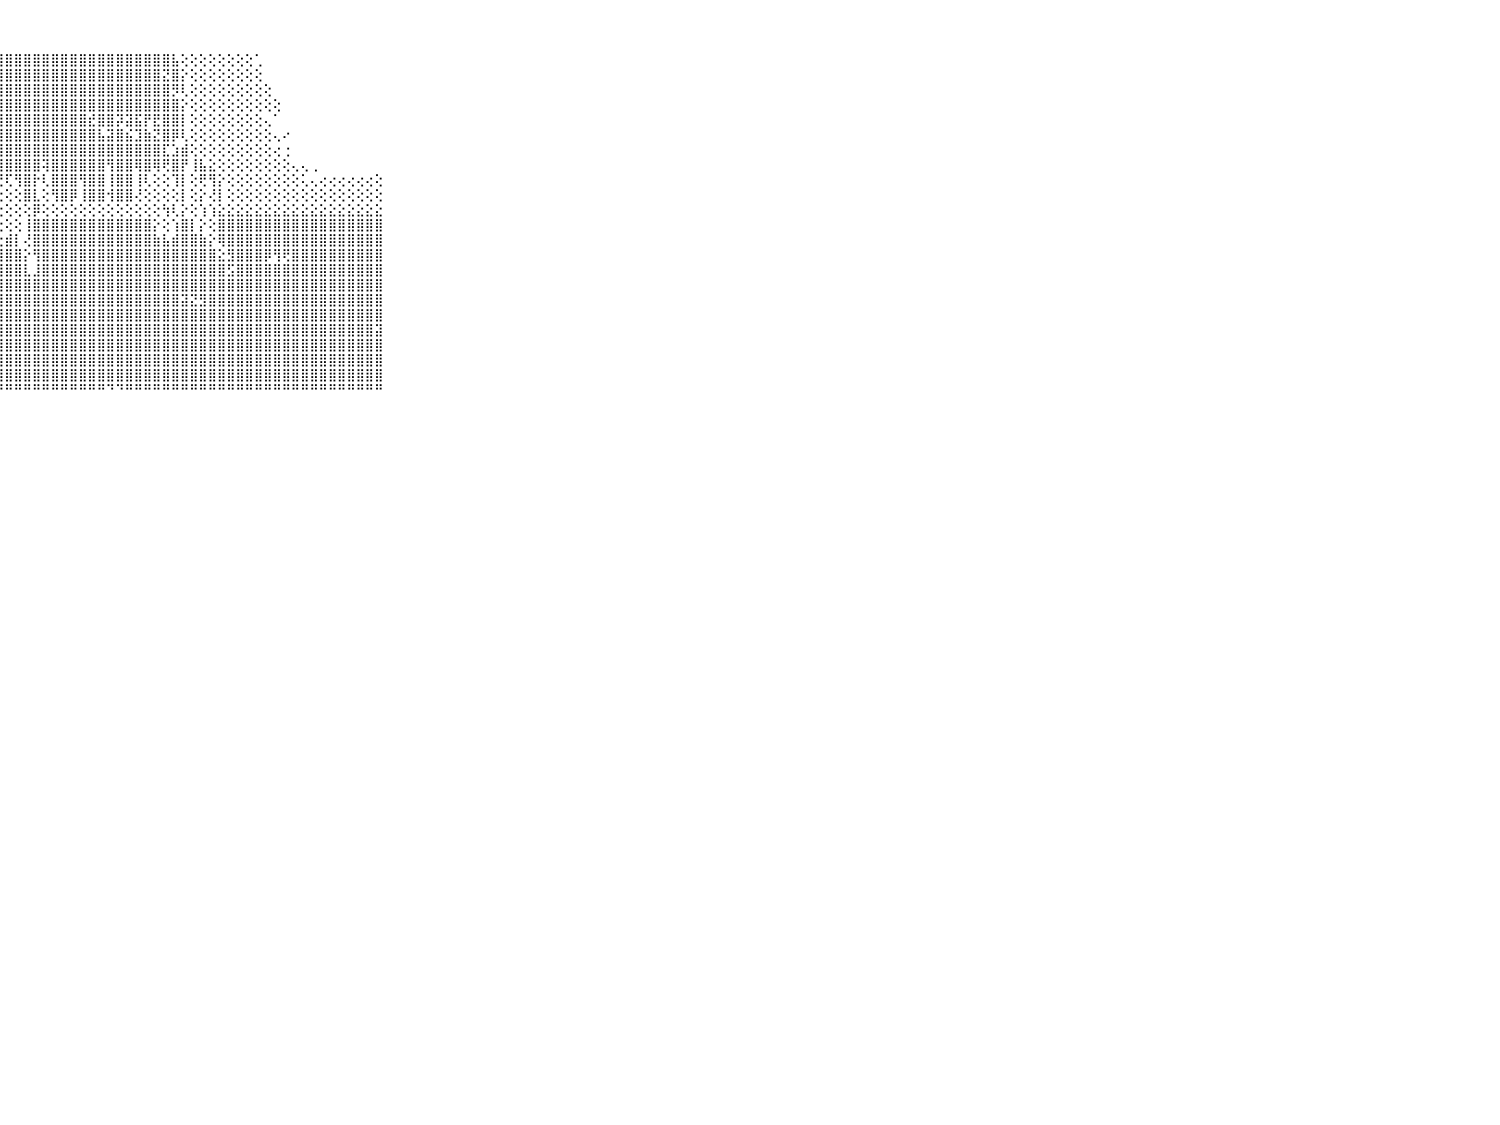

⠀⠀⠀⠀⠀⠀⠀⠀⠀⠀⠀⣿⣿⣿⣿⣿⣿⣿⣿⣿⣿⣿⣿⣿⣿⣿⣿⣿⣿⣿⣿⣿⣿⣿⣿⣿⣿⣿⣿⣿⣿⣿⣿⣿⣿⣿⣧⢕⢕⢕⢕⢕⢕⢕⢕⢁⠀⠀⠀⠀⠀⠀⠀⠀⠀⠀⠀⠀⠀⠀⠀⠀⠀⠀⠀⠀⠀⠀⠀⠀⠀
⠀⠀⠀⠀⠀⠀⠀⠀⠀⠀⠀⣿⣿⣿⣿⣿⣿⣿⣿⣿⣿⣿⣿⣿⣿⣿⣿⣿⣿⣿⣿⣿⣿⣿⣿⣿⣿⣿⣿⣿⣿⣿⣿⣿⣿⣝⣿⡕⢕⢕⢕⢕⢕⢕⢕⢕⠀⠀⠀⠀⠀⠀⠀⠀⠀⠀⠀⠀⠀⠀⠀⠀⠀⠀⠀⠀⠀⠀⠀⠀⠀
⠀⠀⠀⠀⠀⠀⠀⠀⠀⠀⠀⣿⣿⣿⣿⣿⣿⣿⣿⣿⣿⣿⣿⣿⣿⣿⣿⣿⣿⣿⣿⣿⣿⣿⣿⣿⣿⣿⣿⣿⣿⣿⣿⣿⣿⣿⡻⢇⢕⢕⢕⢕⢕⢕⢕⢕⢕⠀⠀⠀⠀⠀⠀⠀⠀⠀⠀⠀⠀⠀⠀⠀⠀⠀⠀⠀⠀⠀⠀⠀⠀
⠀⠀⠀⠀⠀⠀⠀⠀⠀⠀⠀⣾⣿⣿⣿⣿⣿⣿⣿⣿⣿⣿⣿⣿⣿⣿⣿⣿⣿⣿⣿⣿⣿⣿⣿⣿⣿⣿⣿⣿⣿⣿⣿⣿⣿⣿⣿⡕⢕⢕⢕⢕⢕⢕⢕⢕⢕⢕⠀⠀⠀⠀⠀⠀⠀⠀⠀⠀⠀⠀⠀⠀⠀⠀⠀⠀⠀⠀⠀⠀⠀
⠀⠀⠀⠀⠀⠀⠀⠀⠀⠀⠀⣿⣿⣿⣿⣿⣿⣿⣿⣿⣿⣿⣿⣿⣿⣿⣿⣿⣿⣿⣿⣿⣿⣿⣿⣿⣿⣞⣿⣿⡽⣽⣯⡟⣟⣿⣿⡇⢕⢕⢕⢕⢕⢕⢕⢕⢄⠁⠀⠀⠀⠀⠀⠀⠀⠀⠀⠀⠀⠀⠀⠀⠀⠀⠀⠀⠀⠀⠀⠀⠀
⠀⠀⠀⠀⠀⠀⠀⠀⠀⠀⠀⣿⣿⣿⣿⣿⣿⣿⣿⣿⣿⣿⣿⣿⣿⣿⣿⣿⣿⣿⣿⣿⣿⣿⣿⣿⣿⣿⣧⣽⣿⣮⣹⣷⣝⣿⡿⢇⢕⢕⢕⢕⢕⢕⢕⢕⢕⢄⠔⠀⠀⠀⠀⠀⠀⠀⠀⠀⠀⠀⠀⠀⠀⠀⠀⠀⠀⠀⠀⠀⠀
⠀⠀⠀⠀⠀⠀⠀⠀⠀⠀⠀⣿⣿⣿⣿⣿⣿⣿⣿⣻⣿⣿⣿⣿⣿⣿⣿⣿⣿⣿⣿⣿⣿⣿⣿⣿⣿⣿⣿⣿⣿⣿⣿⣿⣿⣏⣱⣾⢕⢕⢕⢕⢕⢕⢕⢕⢕⢔⢐⠀⠀⠀⠀⠀⠀⠀⠀⠀⠀⠀⠀⠀⠀⠀⠀⠀⠀⠀⠀⠀⠀
⠀⠀⠀⠀⠀⠀⠀⠀⠀⠀⠀⣿⣿⣿⣻⣿⣿⣿⣿⢱⣿⣿⣿⣿⣿⣿⣿⣿⣿⣿⣿⣿⢽⣿⣿⣿⣿⣿⣿⢻⣿⣿⢿⣿⢿⢟⣿⡟⢸⣧⣕⢕⢕⢕⢕⢕⢕⢕⢕⢄⢄⢀⠀⠀⠀⠀⠀⠀⠀⠀⠀⠀⠀⠀⠀⠀⠀⠀⠀⠀⠀
⠀⠀⠀⠀⠀⠀⠀⠀⠀⠀⠀⣿⣿⣿⢹⣿⣿⣿⡏⢕⣽⣿⣿⣿⢹⣿⡟⢟⢏⢻⣿⡗⢇⣿⣿⣿⢻⣿⣿⢸⣿⣿⢸⢇⢕⢕⢹⡇⢕⢟⢻⡕⢕⢕⢕⢕⢕⢕⢕⢕⢅⢄⢔⢔⢔⢔⢔⢔⢕⠀⠀⠀⠀⠀⠀⠀⠀⠀⠀⠀⠀
⠀⠀⠀⠀⠀⠀⠀⠀⠀⠀⠀⣿⣿⣿⢸⣿⣿⣿⡇⢕⢺⣿⣿⣿⢸⣿⣇⢕⢕⢕⣿⣇⢕⢻⣿⡿⢸⣿⣿⢺⣿⣿⢜⢕⢕⢕⢕⡇⢕⡕⢜⡇⢕⢕⢕⢕⢕⢕⢕⢕⢕⢕⢕⢕⢕⢕⢕⢕⢕⠀⠀⠀⠀⠀⠀⠀⠀⠀⠀⠀⠀
⠀⠀⠀⠀⠀⠀⠀⠀⠀⠀⠀⢕⢕⢕⢕⢜⢝⢕⢕⢕⢕⢜⢜⢕⣸⢝⢕⢕⢕⢕⢕⡿⢕⢕⢕⢕⢕⢕⢕⢕⢕⢕⢕⢕⢕⢳⢇⡕⢕⢱⢱⣕⣕⣕⣕⣕⣕⣕⣕⣕⣕⣕⣕⣕⣕⣕⣕⣕⣕⠀⠀⠀⠀⠀⠀⠀⠀⠀⠀⠀⠀
⠀⠀⠀⠀⠀⠀⠀⠀⠀⠀⠀⣷⣷⣷⣷⣷⣷⣷⣷⣷⣷⣷⣷⣷⣿⣷⡞⢕⢕⢕⢸⣿⣿⣿⣿⣿⣿⣿⣿⣿⣿⣿⣿⣿⡕⢕⢱⣿⡇⡕⢕⣿⣿⣿⣿⣿⣿⣿⣿⣿⣿⣿⣿⣿⣿⣿⣿⣿⣿⠀⠀⠀⠀⠀⠀⠀⠀⠀⠀⠀⠀
⠀⠀⠀⠀⠀⠀⠀⠀⠀⠀⠀⣿⣿⣿⣿⣿⣿⣿⣿⣿⣿⣿⣿⣿⣿⣿⡇⢕⣾⡇⢜⣿⣿⣿⣿⣿⣿⣿⣿⣿⣿⣿⣿⣿⣷⣧⣾⣿⣿⣷⡕⢿⣿⣿⣿⣿⣿⣿⣿⣿⣿⣿⣿⣿⣿⣿⣿⣿⣿⠀⠀⠀⠀⠀⠀⠀⠀⠀⠀⠀⠀
⠀⠀⠀⠀⠀⠀⠀⠀⠀⠀⠀⣿⣿⣿⣿⣿⣿⣿⣿⣿⣿⣿⣿⣿⣿⣿⢇⣸⣿⣿⡕⢻⣿⣿⣿⣿⣿⣿⣿⣿⣿⣿⣿⣿⣿⣿⣿⣿⣿⣿⣿⣕⣻⣿⣿⣿⡿⢻⢟⣿⣿⣿⣿⣿⣿⣿⣿⣿⣿⠀⠀⠀⠀⠀⠀⠀⠀⠀⠀⠀⠀
⠀⠀⠀⠀⠀⠀⠀⠀⠀⠀⠀⣿⣿⣿⣿⣿⣿⣿⣿⣿⣿⣿⣿⣿⣿⡿⢕⣿⣿⣿⣇⣸⣿⣿⣿⣿⣿⣿⣿⣿⣿⣿⣿⣿⣿⣿⣿⣿⣿⣿⣿⣿⣫⣿⣿⣿⣿⣿⣿⣿⣿⣿⣿⣿⣿⣿⣿⣿⣿⠀⠀⠀⠀⠀⠀⠀⠀⠀⠀⠀⠀
⠀⠀⠀⠀⠀⠀⠀⠀⠀⠀⠀⣿⣿⣿⣿⣿⣿⣿⣿⣿⣿⣿⣿⣿⣿⣿⣿⣿⣿⣿⣿⣿⣿⣿⣿⣿⣿⣿⣿⣿⣿⣿⣿⣿⣿⣿⣿⣿⣿⣿⣿⣿⣿⣿⣿⣿⣿⣿⣿⣿⣿⣿⣿⣿⣿⣿⣿⣿⣿⠀⠀⠀⠀⠀⠀⠀⠀⠀⠀⠀⠀
⠀⠀⠀⠀⠀⠀⠀⠀⠀⠀⠀⣿⣿⣿⣿⣿⣿⣿⣿⣿⣿⣿⣿⣿⣿⣵⣿⣿⣿⣿⣿⣿⣿⣿⣿⣿⣿⣿⣿⣿⣿⣿⣿⣿⣿⣿⣿⣽⣝⣻⣿⣿⣿⣿⣿⣿⣿⣿⣿⣿⣿⣿⣿⣿⣿⣿⣿⣿⣿⠀⠀⠀⠀⠀⠀⠀⠀⠀⠀⠀⠀
⠀⠀⠀⠀⠀⠀⠀⠀⠀⠀⠀⣿⣿⣿⣿⣿⣿⣿⣿⣿⣿⣿⣿⣿⣿⣿⣿⣿⣿⣿⣿⣿⣿⣿⣿⣿⣿⣿⣿⣿⣿⣿⣿⣿⣿⣿⣿⣿⣿⣿⣿⣿⣿⣿⣿⣿⣿⣿⣿⣿⣿⣿⣿⣿⣿⣿⣿⣿⣿⠀⠀⠀⠀⠀⠀⠀⠀⠀⠀⠀⠀
⠀⠀⠀⠀⠀⠀⠀⠀⠀⠀⠀⣿⣿⣿⣿⣿⣿⣿⣿⣿⣿⣿⣿⣿⣿⣿⣿⣿⣿⣿⣿⣿⣿⣿⣿⣿⣿⣿⣿⣿⣿⣿⣿⣿⣿⣿⣿⣿⣿⣿⣿⣿⣿⣿⣿⣿⣿⣿⣿⣿⣿⣿⣿⣿⣿⣿⣿⣿⣽⠀⠀⠀⠀⠀⠀⠀⠀⠀⠀⠀⠀
⠀⠀⠀⠀⠀⠀⠀⠀⠀⠀⠀⣿⣿⣿⣿⣿⣿⣿⣿⣿⣿⣿⣿⣿⣿⣿⣿⣿⣿⣿⣿⣿⣿⣿⣿⣿⣿⣿⣿⣿⣿⣿⣿⣿⣿⣿⣿⣿⣿⣿⣿⣿⣿⣿⣿⣿⣿⣿⣿⣿⣿⣿⣿⣿⣿⣿⣿⣿⣿⠀⠀⠀⠀⠀⠀⠀⠀⠀⠀⠀⠀
⠀⠀⠀⠀⠀⠀⠀⠀⠀⠀⠀⣿⣿⣿⣿⣿⣿⣿⣿⣿⣿⣿⣿⣿⣿⣿⣿⣿⣿⣿⣿⣿⣿⣿⣿⣿⣿⣿⣿⣿⣿⣿⣿⣿⣿⣿⣿⣿⣿⣿⣿⣿⣿⣿⣿⣿⣿⣿⣿⣿⣿⣿⣿⣿⣿⣿⣿⣿⣿⠀⠀⠀⠀⠀⠀⠀⠀⠀⠀⠀⠀
⠀⠀⠀⠀⠀⠀⠀⠀⠀⠀⠀⣿⣿⣿⣿⣿⣿⣿⣿⣿⣿⣿⣿⣿⣿⣿⣿⣿⣿⣿⣿⣿⣿⣿⣿⣿⣿⣿⣿⣿⣿⣿⣿⣿⣿⣿⣿⣿⣿⣿⣿⣿⣿⣿⣿⣿⣿⣿⣿⣿⣿⣿⣿⣿⣿⣿⣿⣿⣿⠀⠀⠀⠀⠀⠀⠀⠀⠀⠀⠀⠀
⠀⠀⠀⠀⠀⠀⠀⠀⠀⠀⠀⠛⠛⠛⠛⠛⠛⠛⠛⠛⠛⠛⠛⠛⠛⠛⠛⠛⠛⠛⠛⠛⠛⠛⠛⠛⠛⠛⠛⠙⠙⠛⠛⠛⠛⠛⠛⠛⠛⠛⠛⠛⠛⠛⠛⠛⠛⠛⠛⠛⠛⠛⠛⠛⠛⠛⠛⠛⠛⠀⠀⠀⠀⠀⠀⠀⠀⠀⠀⠀⠀